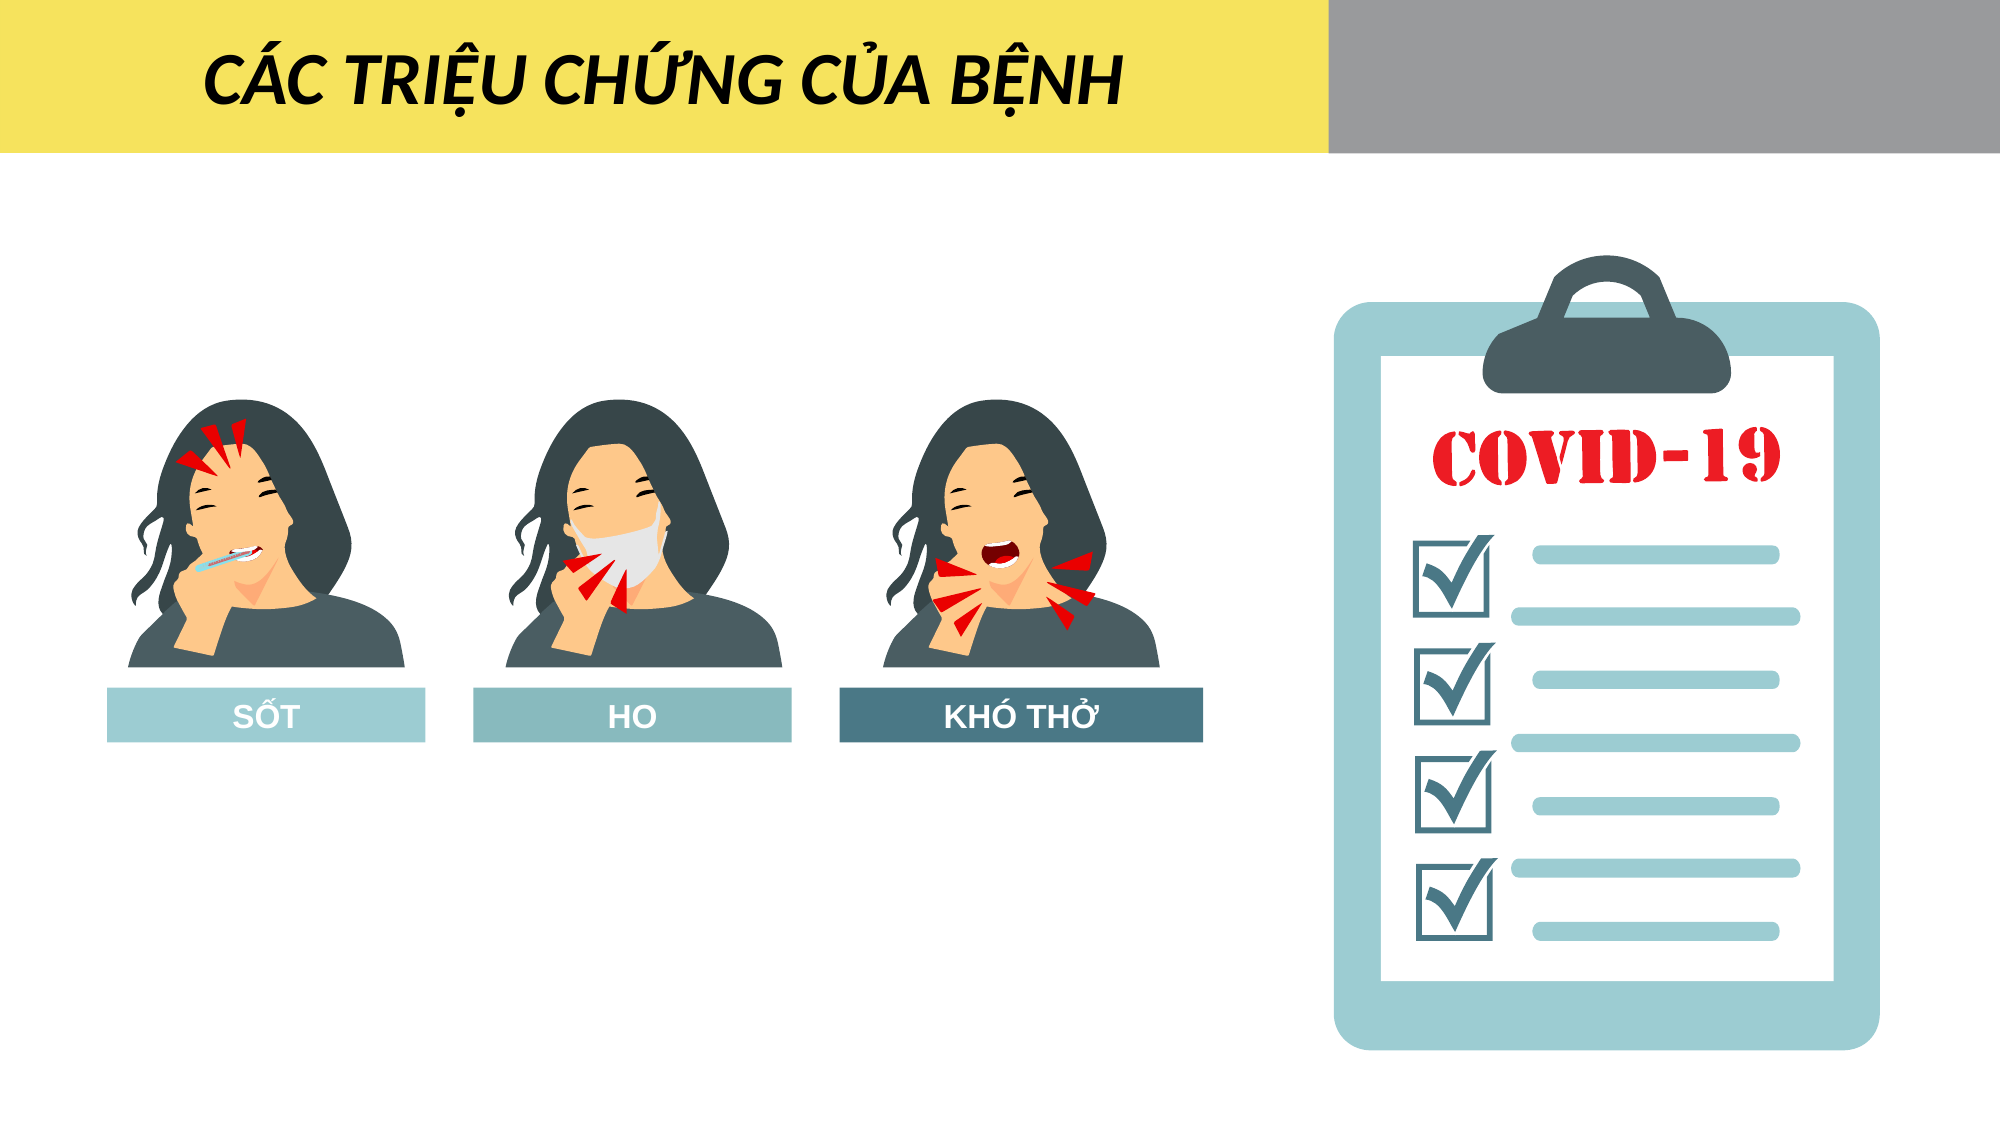

CÁC TRIỆU CHỨNG CỦA BỆNH

SỐT
HO
KHÓ THỞ